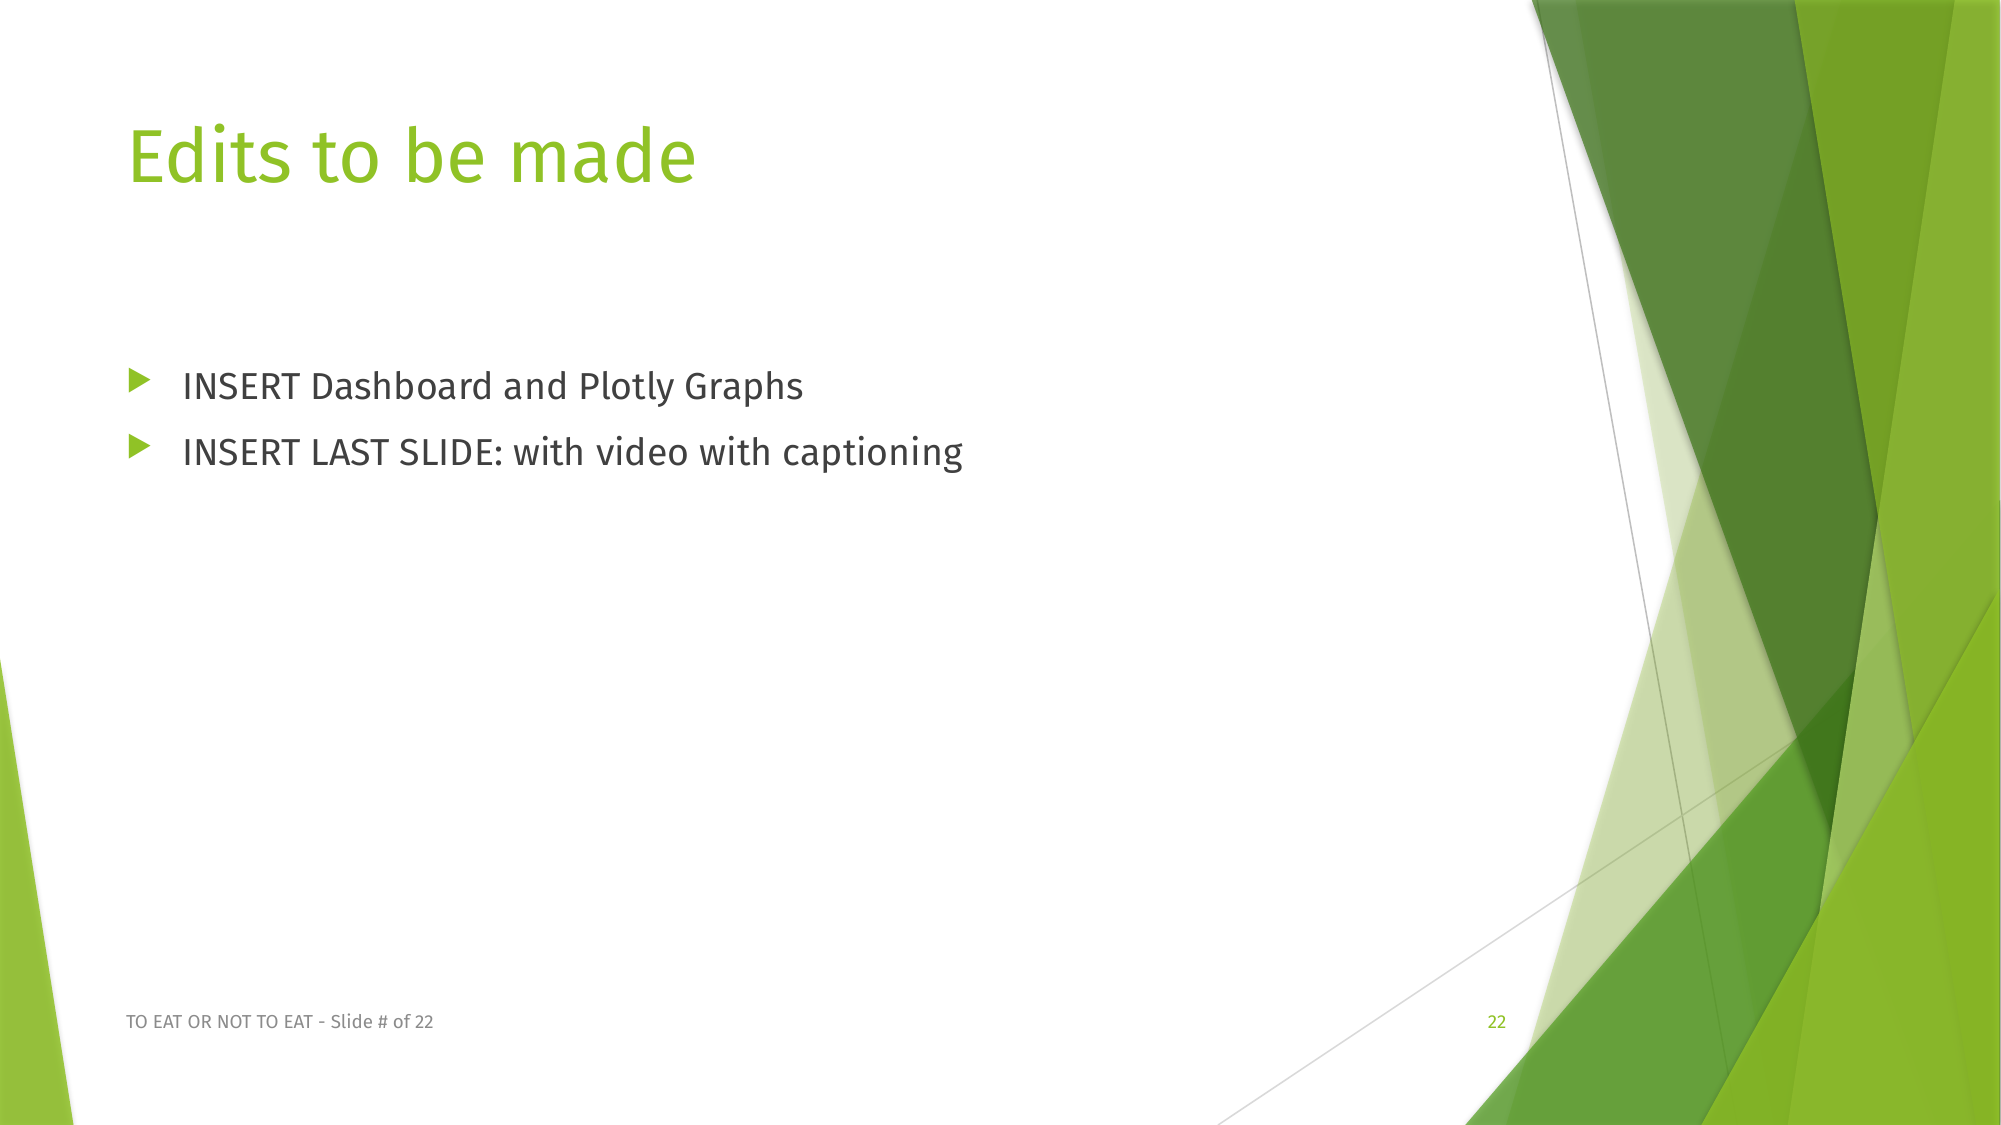

# Edits to be made
INSERT Dashboard and Plotly Graphs
INSERT LAST SLIDE: with video with captioning

TO EAT OR NOT TO EAT - Slide # of 22
22